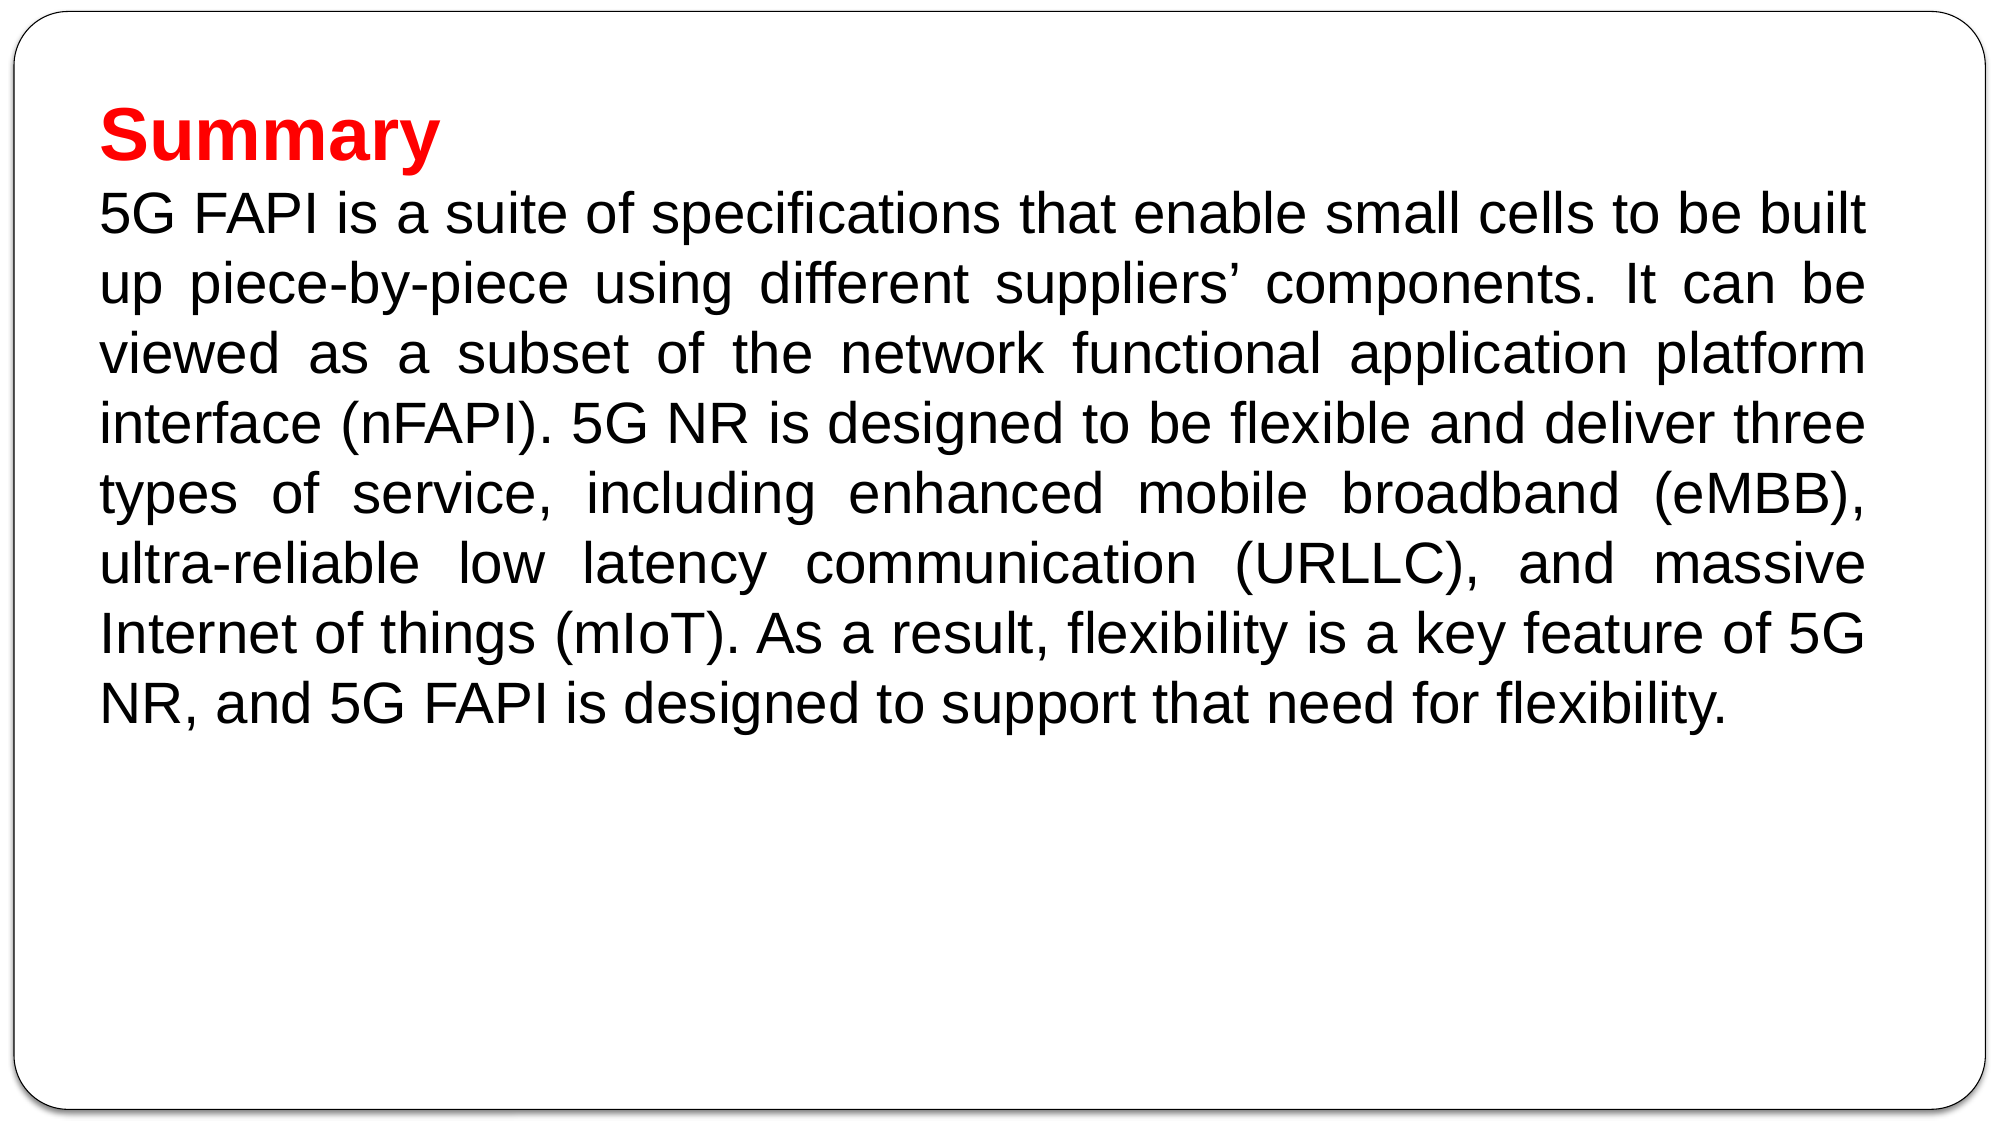

Summary
5G FAPI is a suite of specifications that enable small cells to be built up piece-by-piece using different suppliers’ components. It can be viewed as a subset of the network functional application platform interface (nFAPI). 5G NR is designed to be flexible and deliver three types of service, including enhanced mobile broadband (eMBB), ultra-reliable low latency communication (URLLC), and massive Internet of things (mIoT). As a result, flexibility is a key feature of 5G NR, and 5G FAPI is designed to support that need for flexibility.